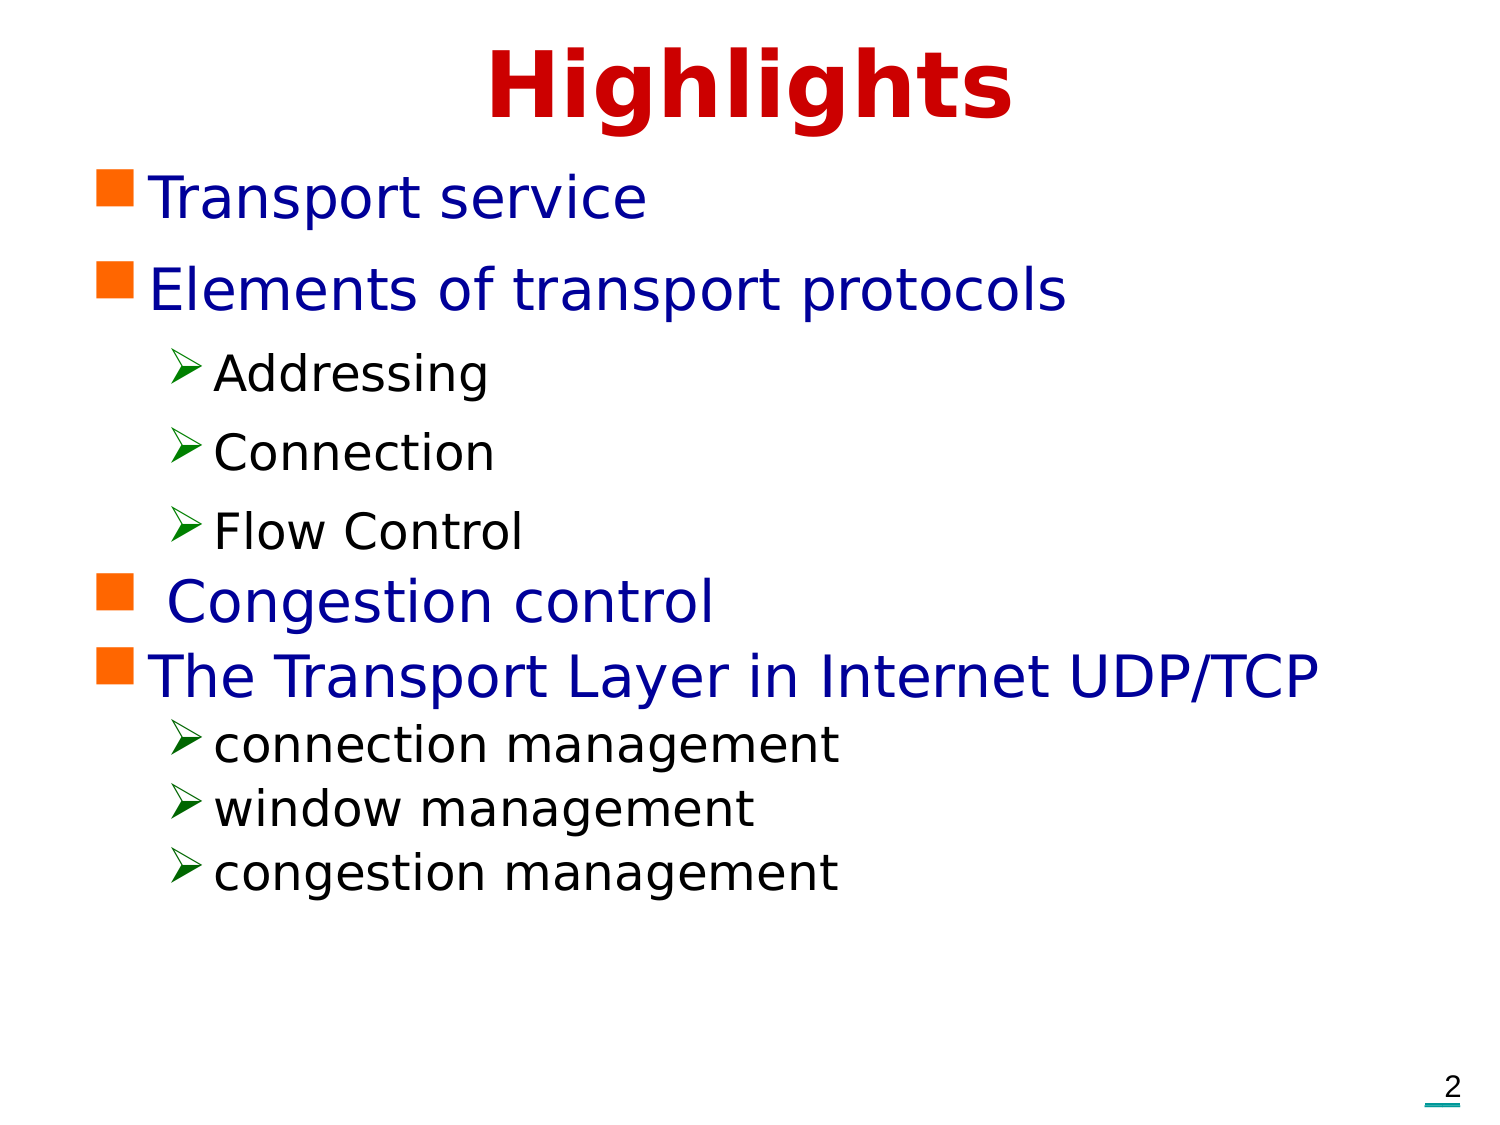

# Highlights
Transport service
Elements of transport protocols
Addressing
Connection
Flow Control
 Congestion control
The Transport Layer in Internet UDP/TCP
connection management
window management
congestion management